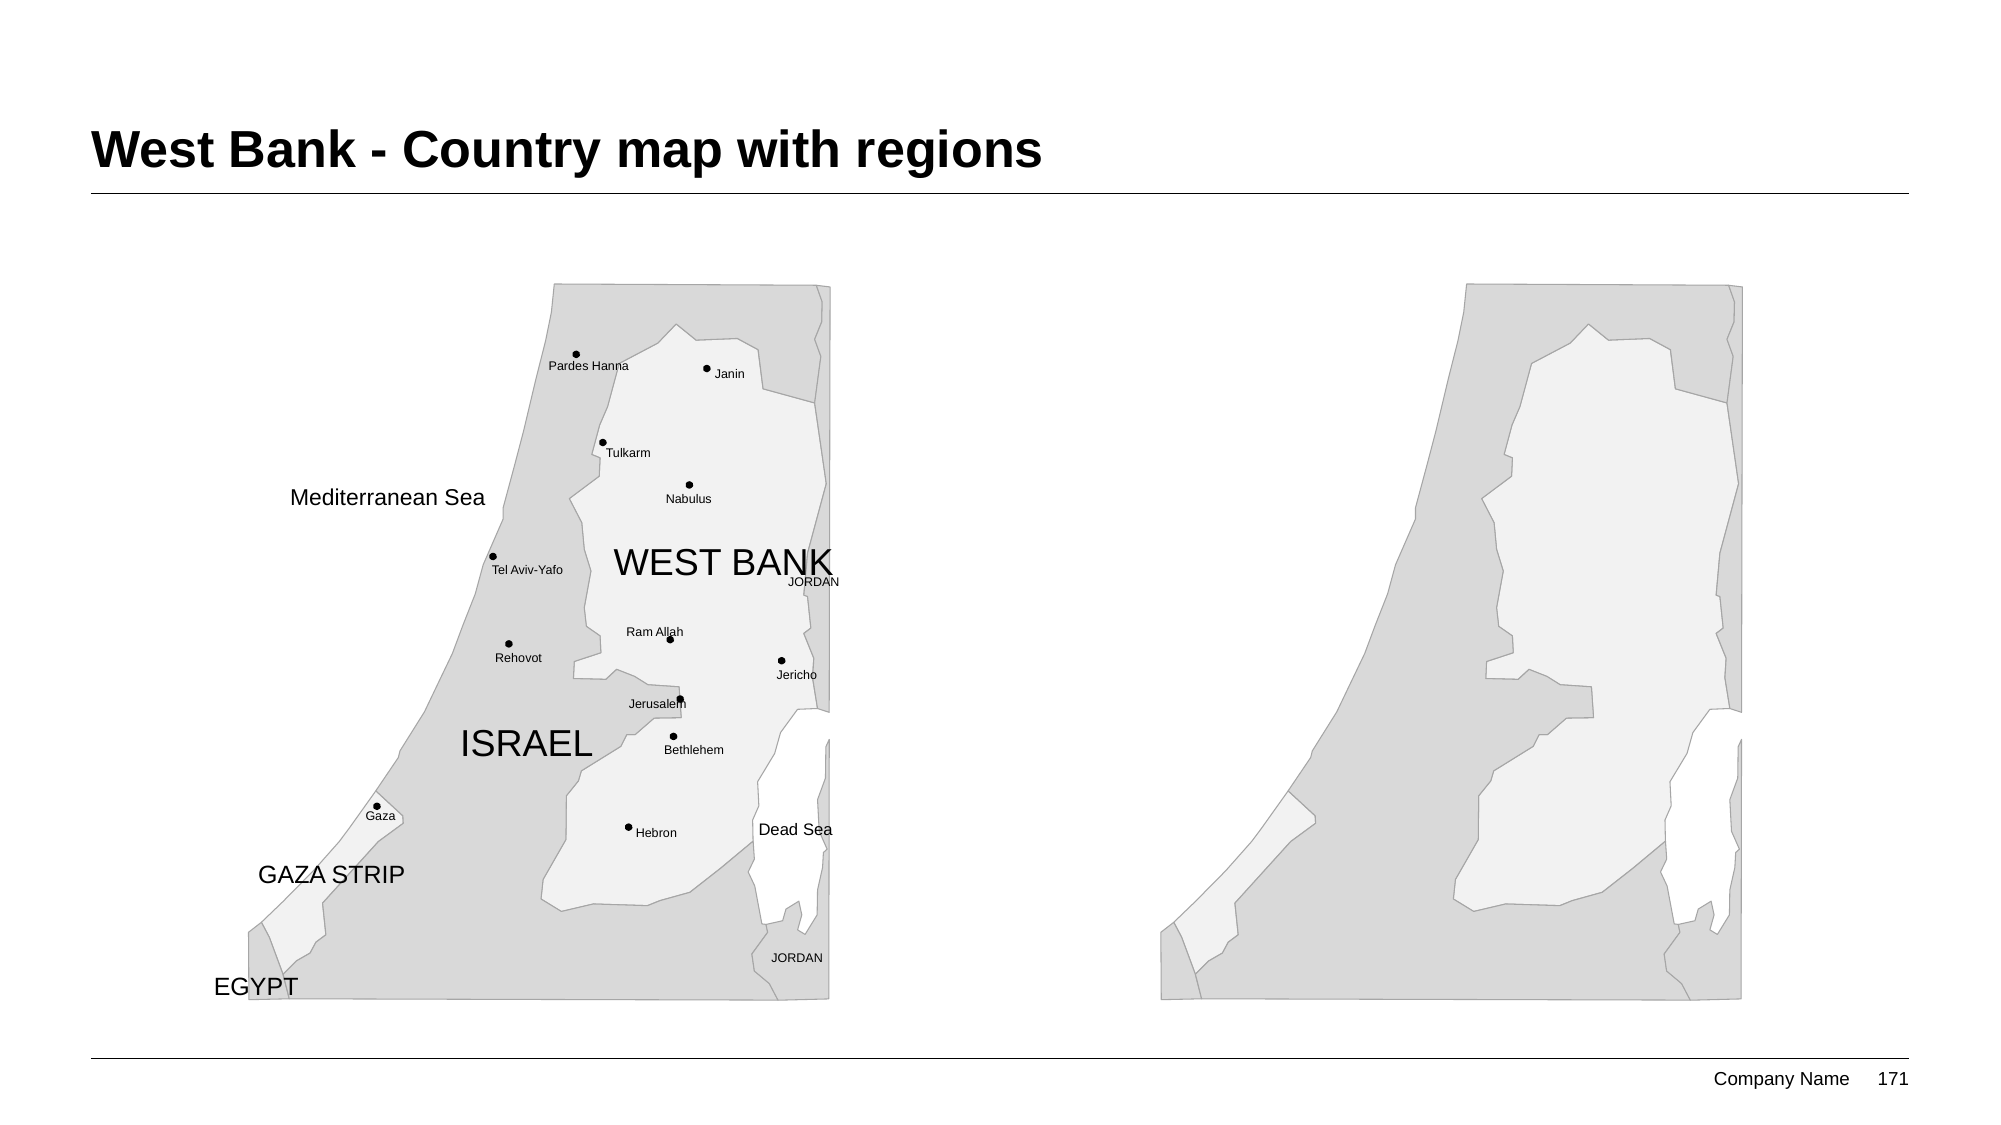

# West Bank - Country map with regions

Pardes Hanna

Janin

Tulkarm

Mediterranean Sea
Nabulus
WEST BANK

Tel Aviv-Yafo
JORDAN
Ram Allah

Rehovot

Jericho

Jerusalem
ISRAEL

Bethlehem

Gaza
Dead Sea

Hebron
GAZA STRIP
JORDAN
EGYPT